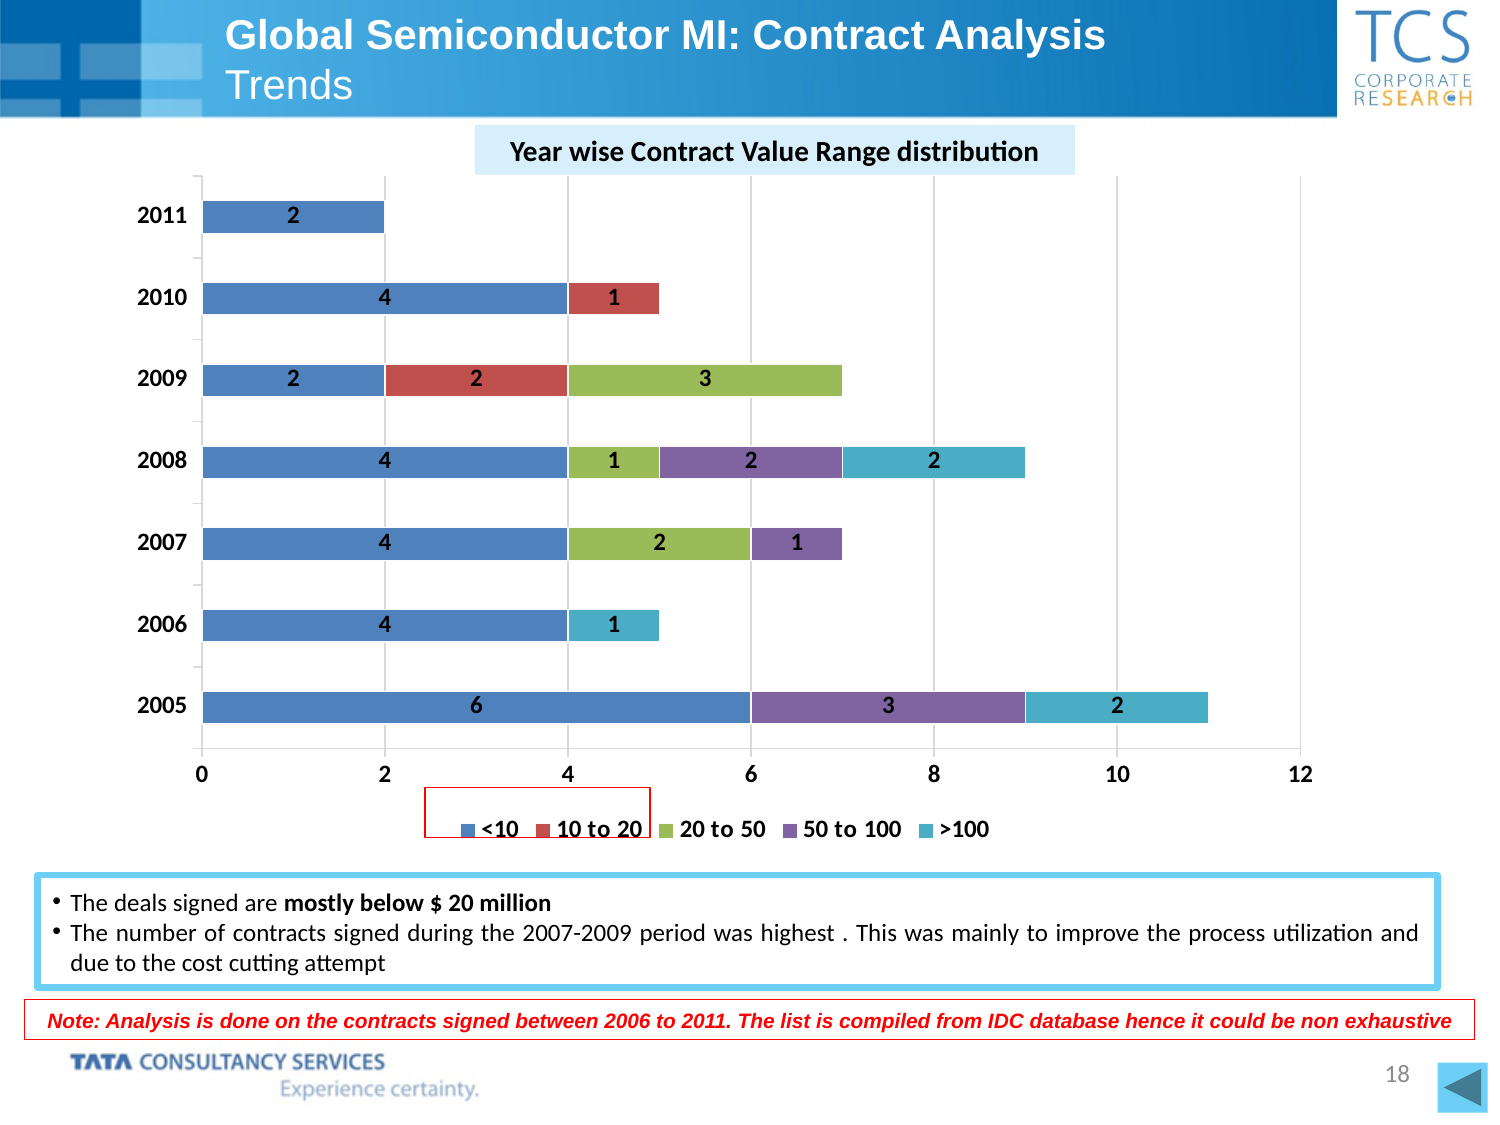

# Global Semiconductor MI: Contract Analysis Trends
Year wise Contract Value Range distribution

### Chart

| Category | <10 | 10 to 20 | 20 to 50 | 50 to 100 | >100 |
|---|---|---|---|---|---|
| 2005 | 6.0 | None | None | 3.0 | 2.0 |
| 2006 | 4.0 | None | None | None | 1.0 |
| 2007 | 4.0 | None | 2.0 | 1.0 | None |
| 2008 | 4.0 | None | 1.0 | 2.0 | 2.0 |
| 2009 | 2.0 | 2.0 | 3.0 | None | None |
| 2010 | 4.0 | 1.0 | None | None | None |
| 2011 | 2.0 | None | None | None | None |
The deals signed are mostly below $ 20 million
The number of contracts signed during the 2007-2009 period was highest . This was mainly to improve the process utilization and due to the cost cutting attempt
Note: Analysis is done on the contracts signed between 2006 to 2011. The list is compiled from IDC database hence it could be non exhaustive
18